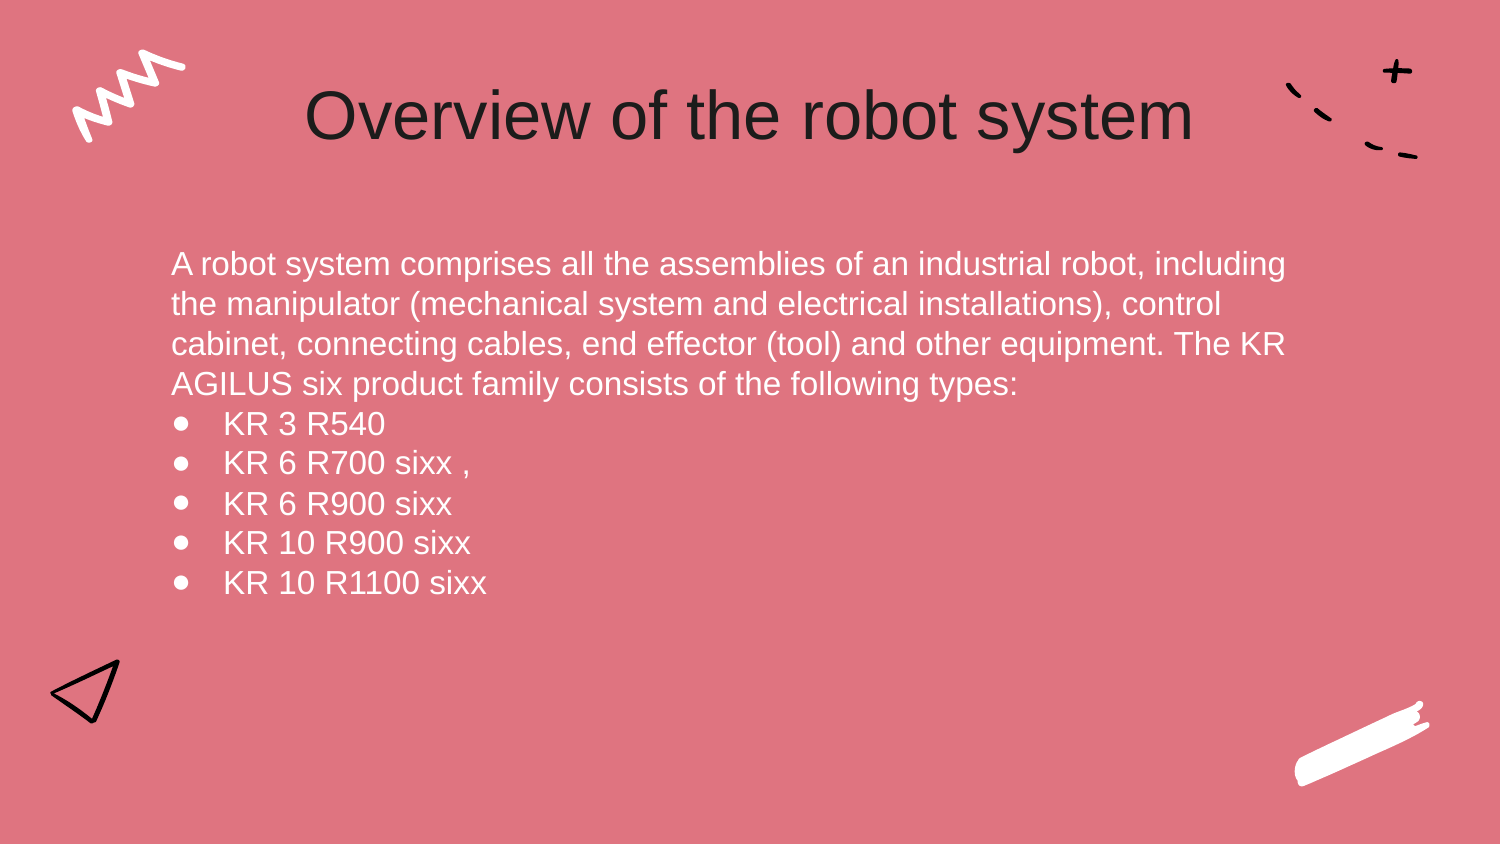

# Overview of the robot system
A robot system comprises all the assemblies of an industrial robot, including the manipulator (mechanical system and electrical installations), control cabinet, connecting cables, end effector (tool) and other equipment. The KR AGILUS six product family consists of the following types:
KR 3 R540
KR 6 R700 sixx ,
KR 6 R900 sixx
KR 10 R900 sixx
KR 10 R1100 sixx